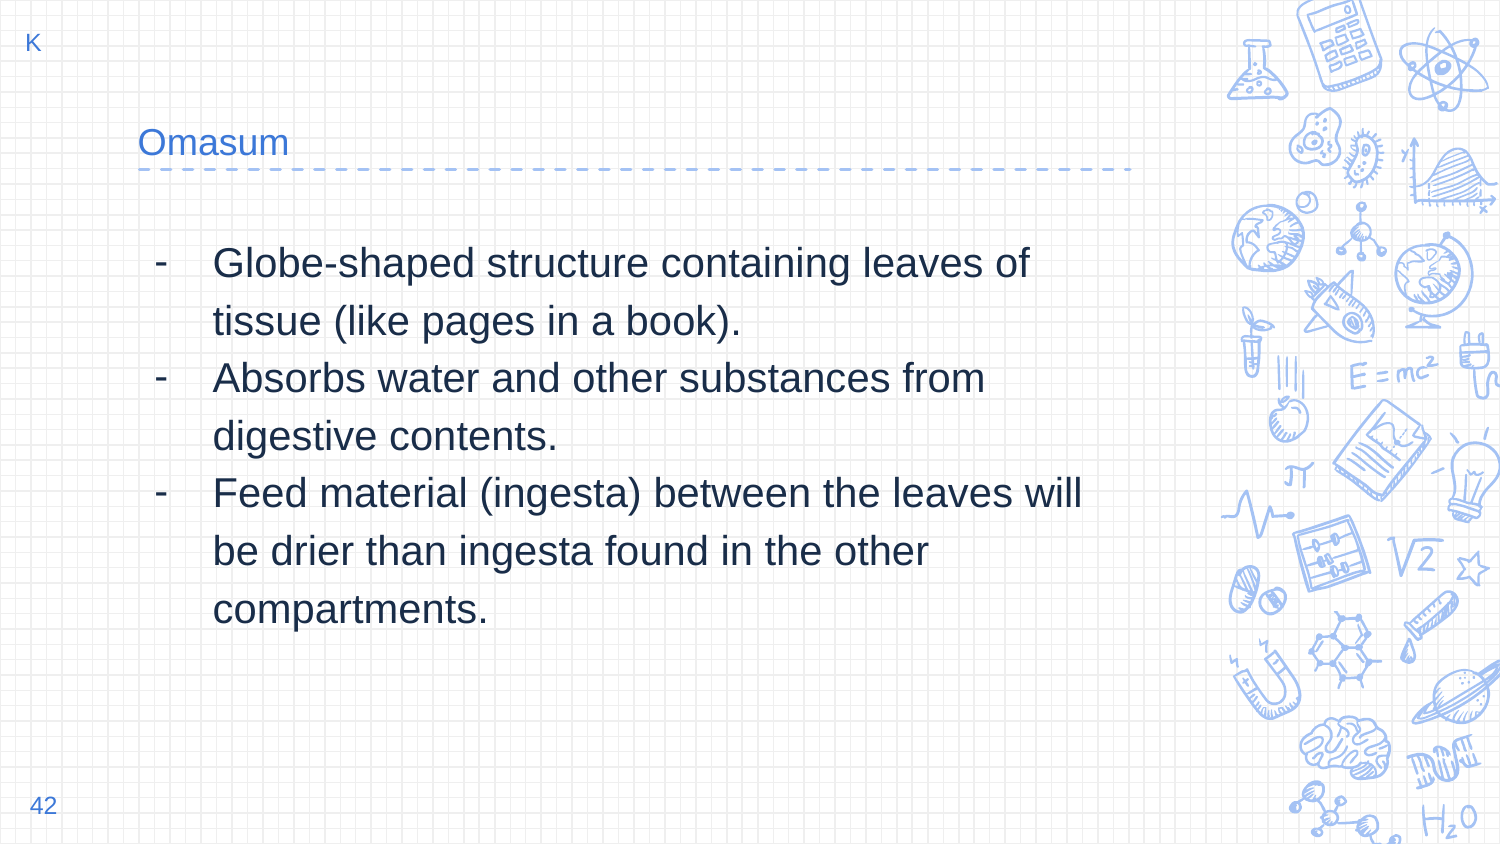

K
# Omasum
Globe-shaped structure containing leaves of tissue (like pages in a book).
Absorbs water and other substances from digestive contents.
Feed material (ingesta) between the leaves will be drier than ingesta found in the other compartments.

42